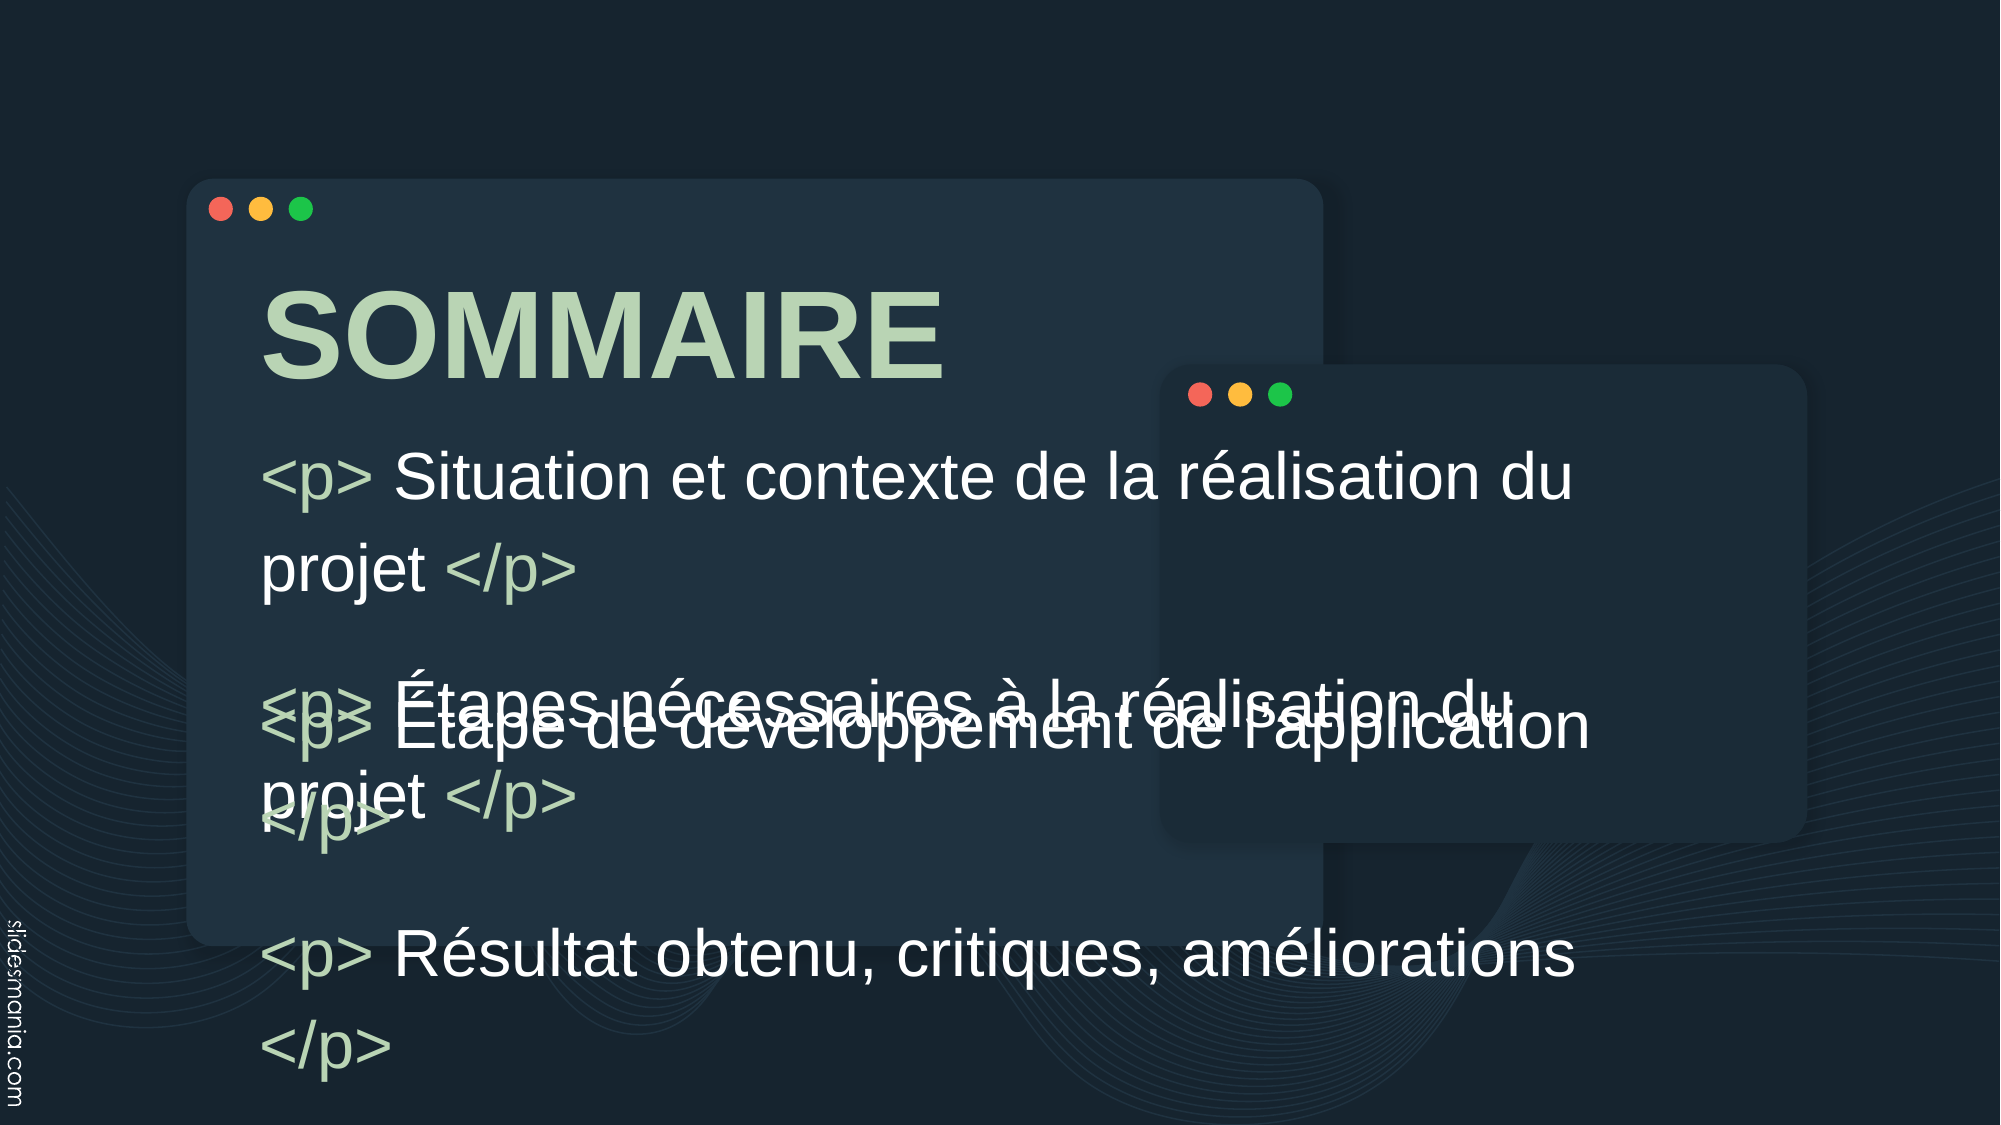

# SOMMAIRE
<p> Situation et contexte de la réalisation du projet </p>
<p> Étapes nécessaires à la réalisation du projet </p>

<p> Étape de développement de l’application </p>
<p> Résultat obtenu, critiques, améliorations </p>